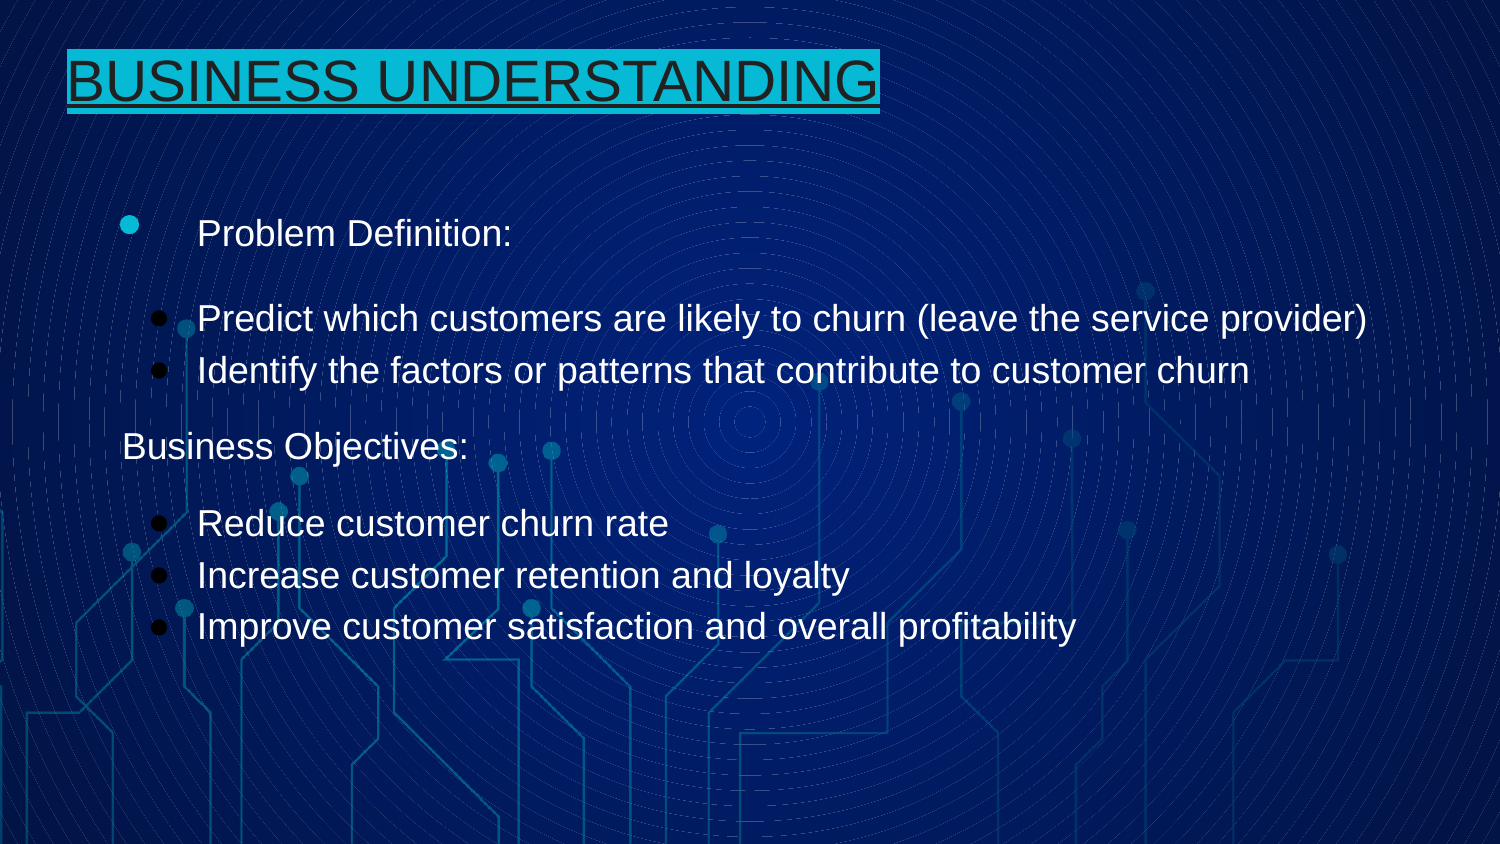

# BUSINESS UNDERSTANDING
Problem Definition:
Predict which customers are likely to churn (leave the service provider)
Identify the factors or patterns that contribute to customer churn
Business Objectives:
Reduce customer churn rate
Increase customer retention and loyalty
Improve customer satisfaction and overall profitability